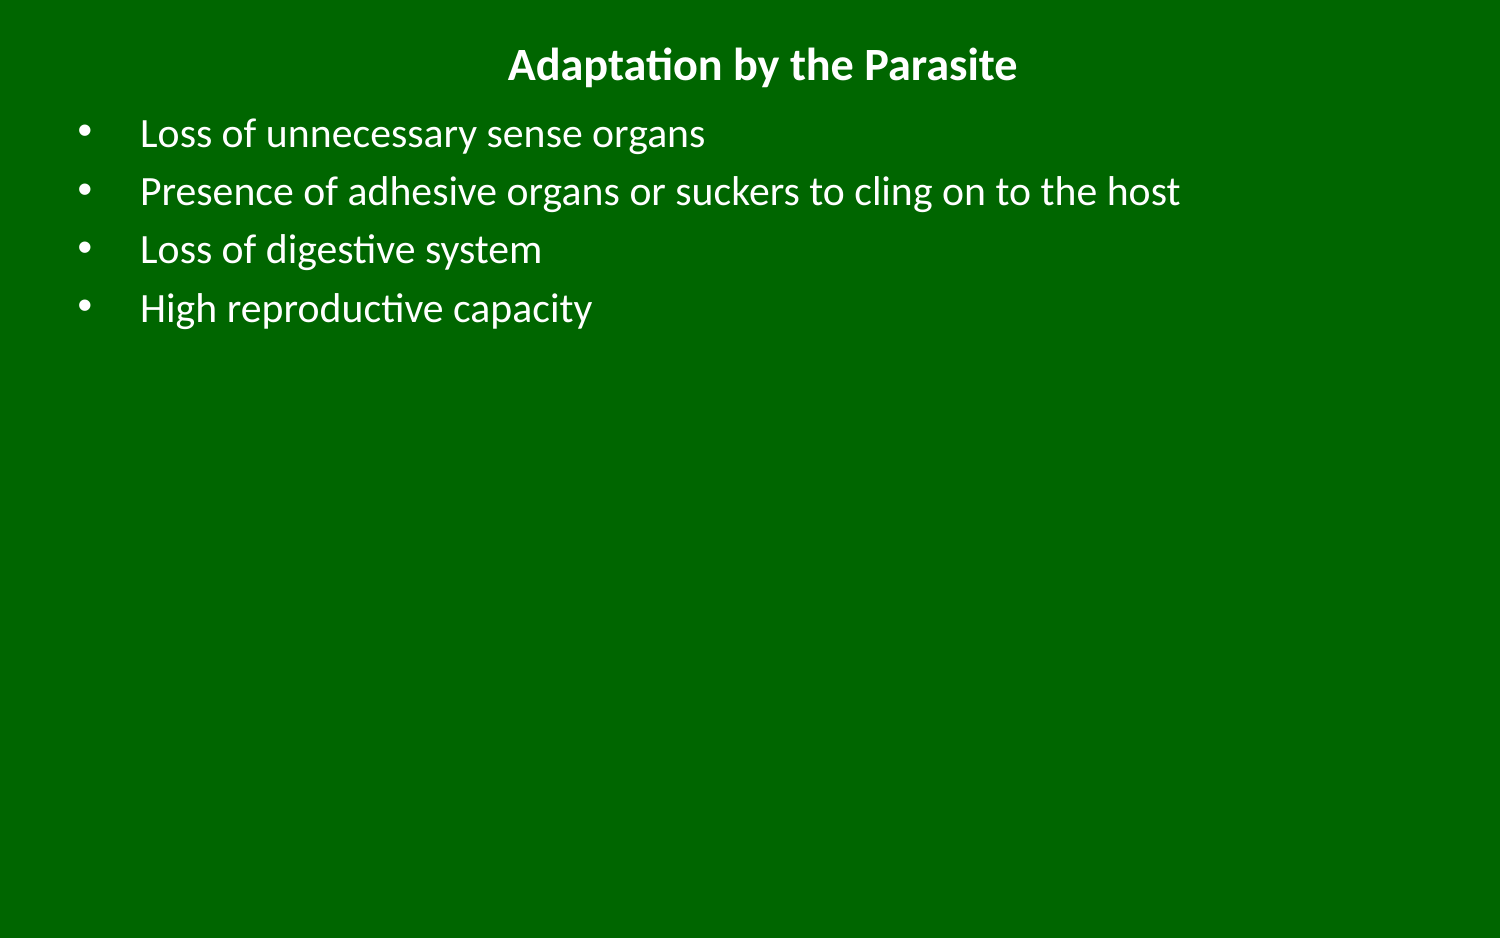

# Adaptation by the Parasite
Loss of unnecessary sense organs
Presence of adhesive organs or suckers to cling on to the host
Loss of digestive system
High reproductive capacity